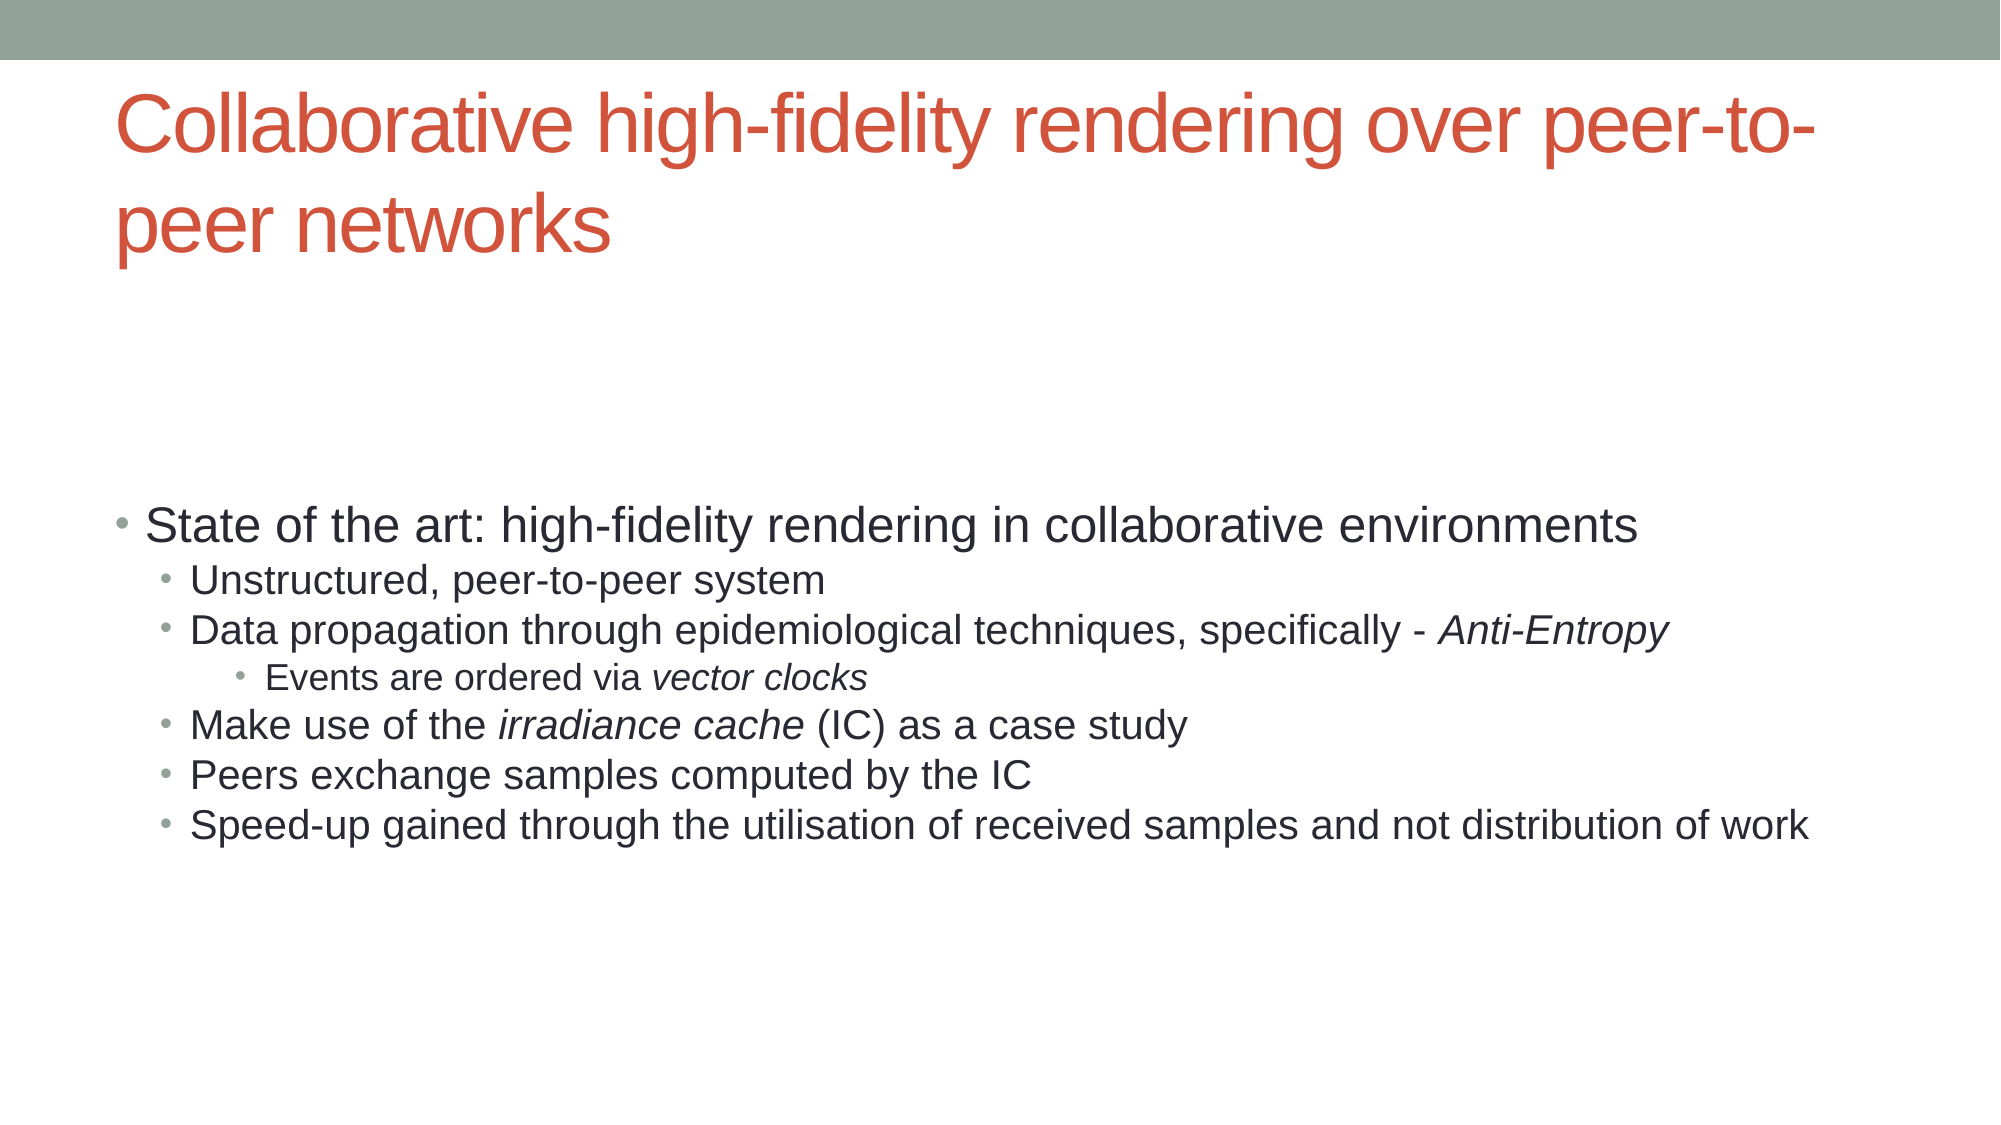

Collaborative high-fidelity rendering over peer-to-peer networks
State of the art: high-fidelity rendering in collaborative environments
Unstructured, peer-to-peer system
Data propagation through epidemiological techniques, specifically - Anti-Entropy
Events are ordered via vector clocks
Make use of the irradiance cache (IC) as a case study
Peers exchange samples computed by the IC
Speed-up gained through the utilisation of received samples and not distribution of work